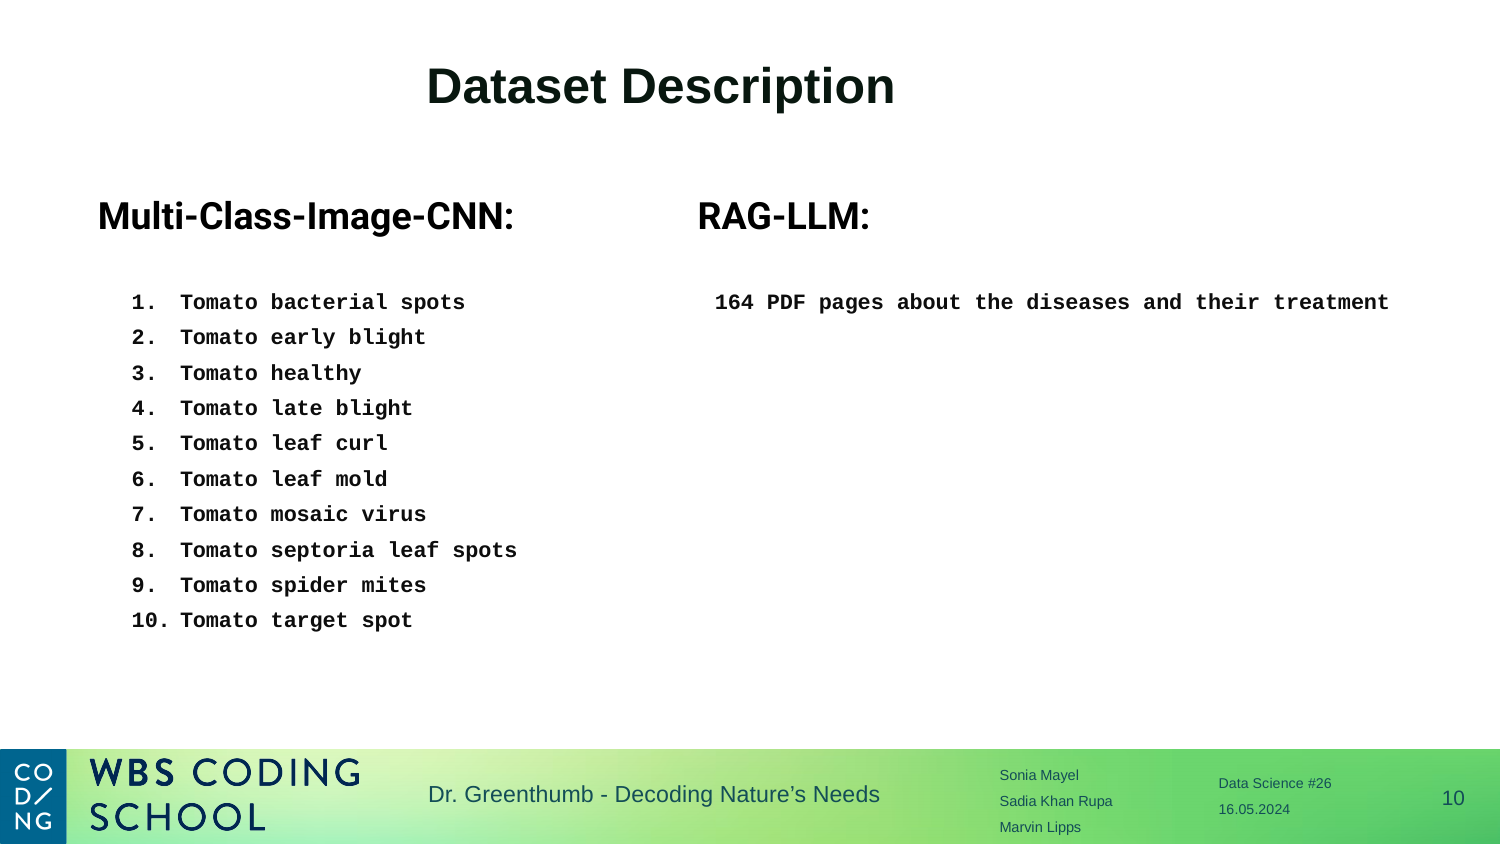

# Dataset Description
RAG-LLM:
Multi-Class-Image-CNN:
Tomato bacterial spots
Tomato early blight
Tomato healthy
Tomato late blight
Tomato leaf curl
Tomato leaf mold
Tomato mosaic virus
Tomato septoria leaf spots
Tomato spider mites
Tomato target spot

164 PDF pages about the diseases and their treatment

10